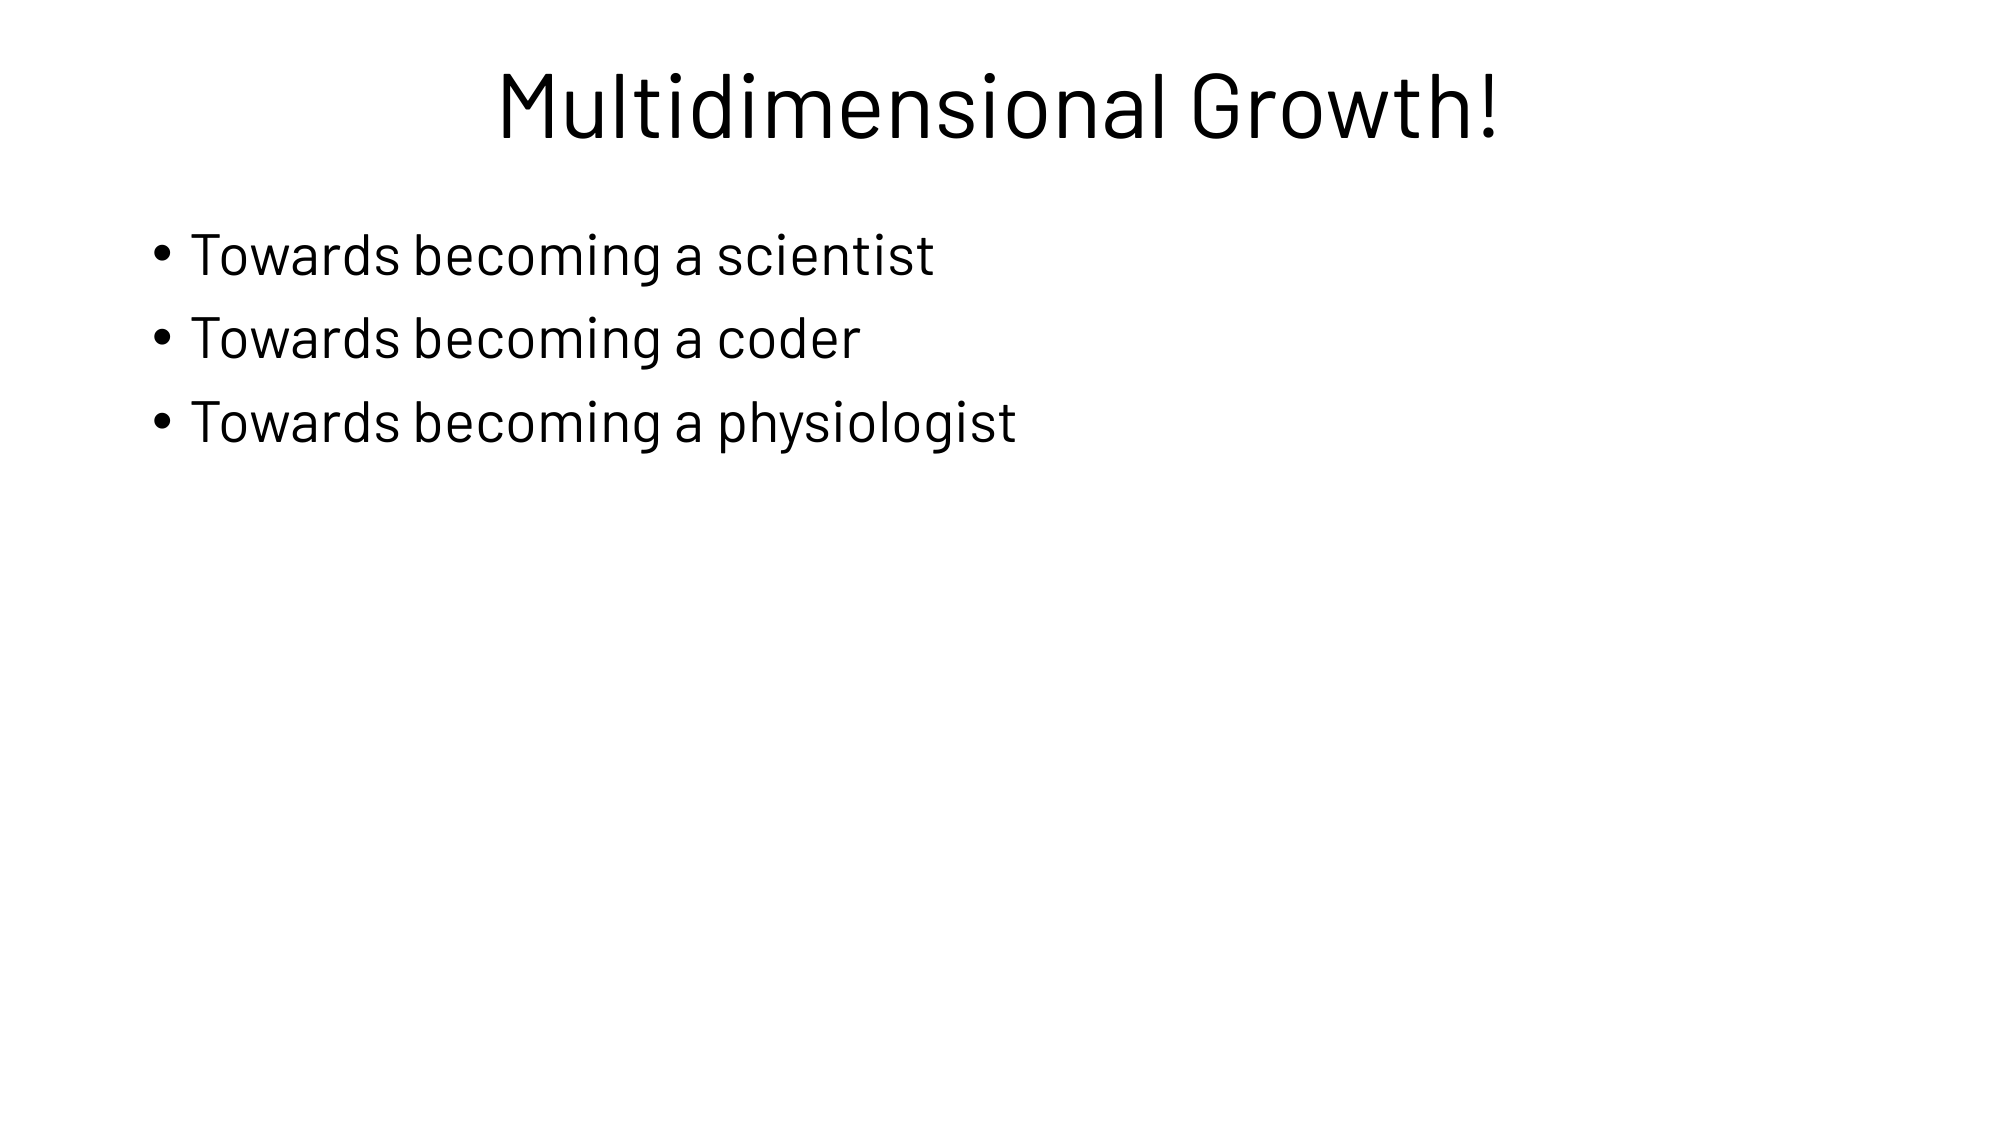

# Multidimensional Growth!
Towards becoming a scientist
Towards becoming a coder
Towards becoming a physiologist